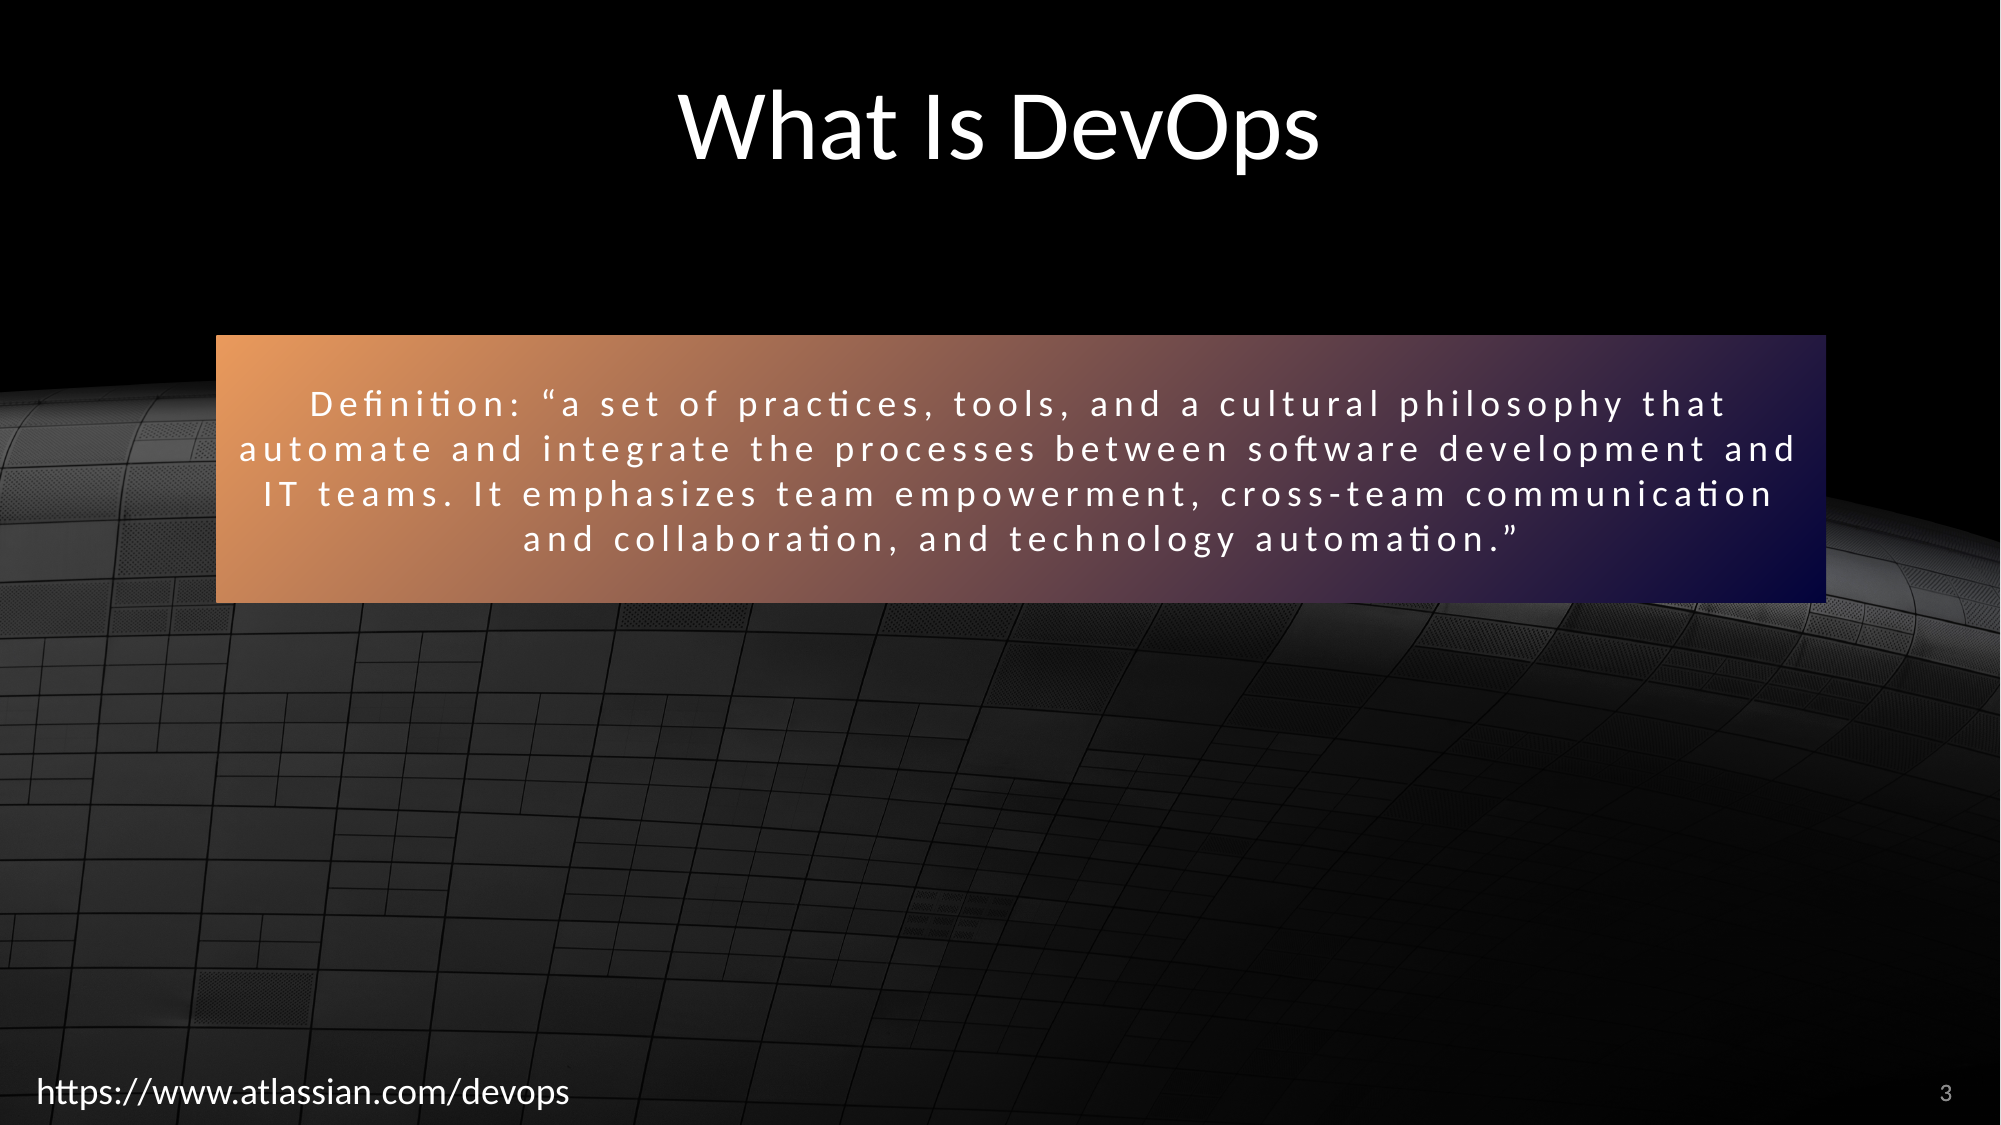

De
What Is DevOps
Definition: “a set of practices, tools, and a cultural philosophy that automate and integrate the processes between software development and IT teams. It emphasizes team empowerment, cross-team communication and collaboration, and technology automation.”
https://www.atlassian.com/devops
3